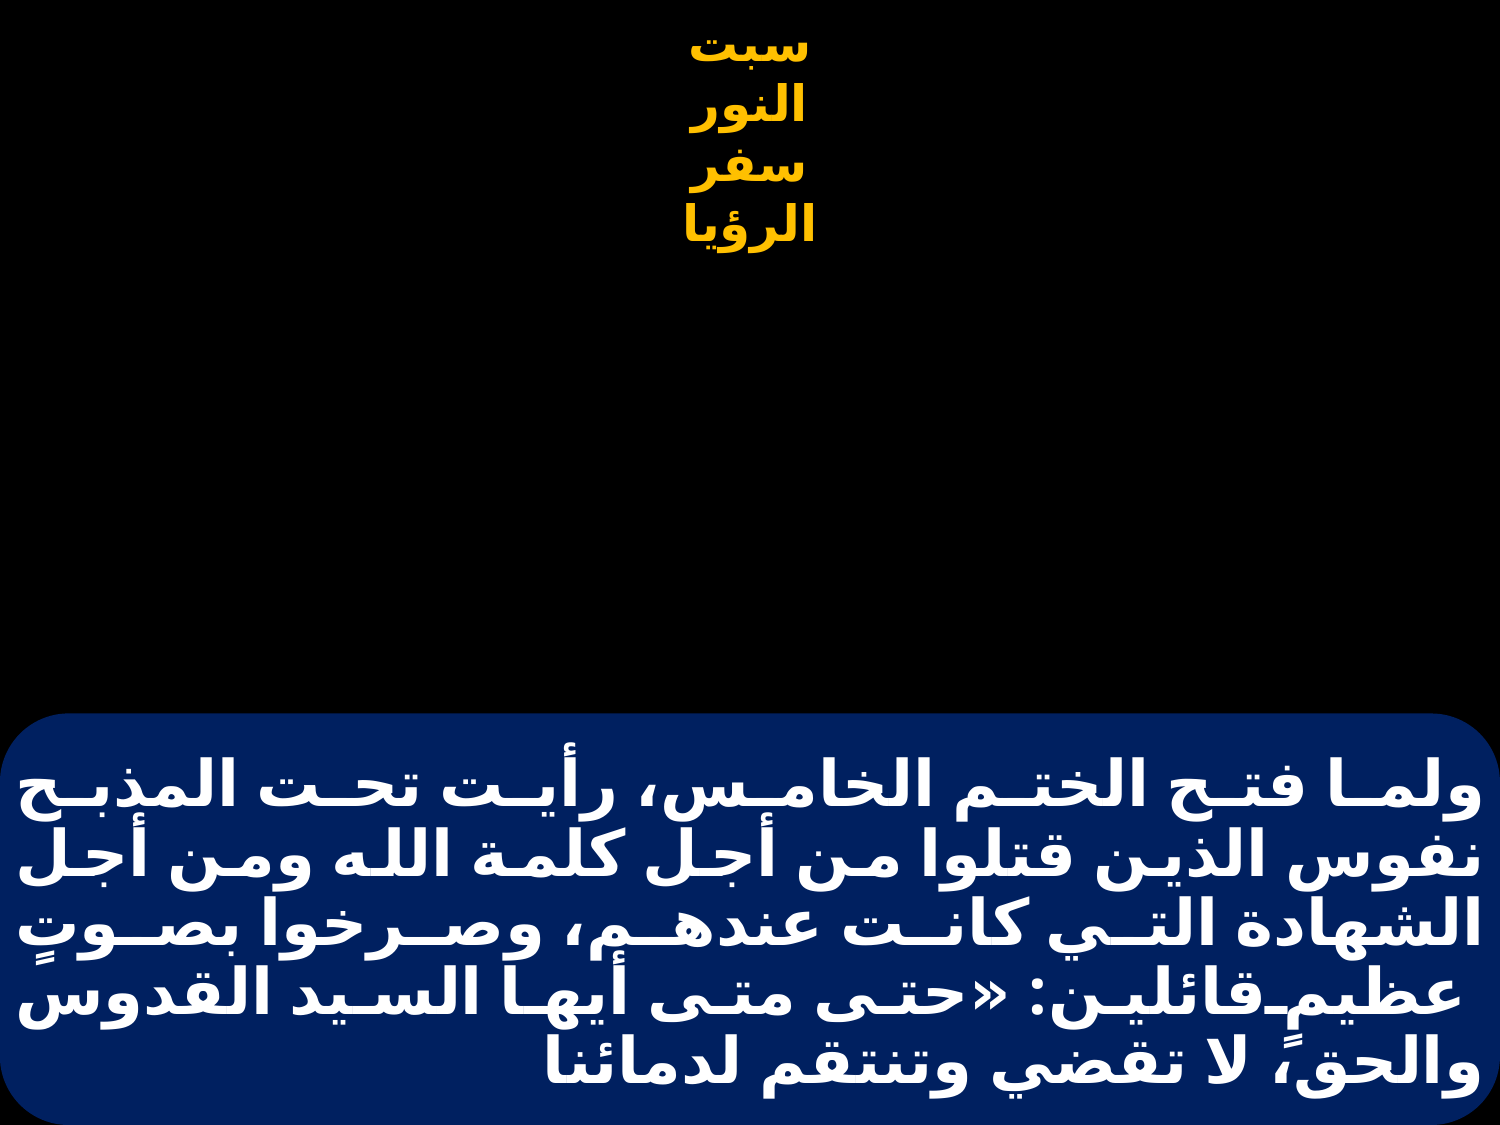

# ولما فتح الختم الخامس، رأيت تحت المذبح نفوس الذين قتلوا من أجل كلمة الله ومن أجل الشهادة التي كانت عندهم، وصرخوا بصوتٍ عظيمٍ قائلين: «حتى متى أيها السيد القدوس والحق، لا تقضي وتنتقم لدمائنا